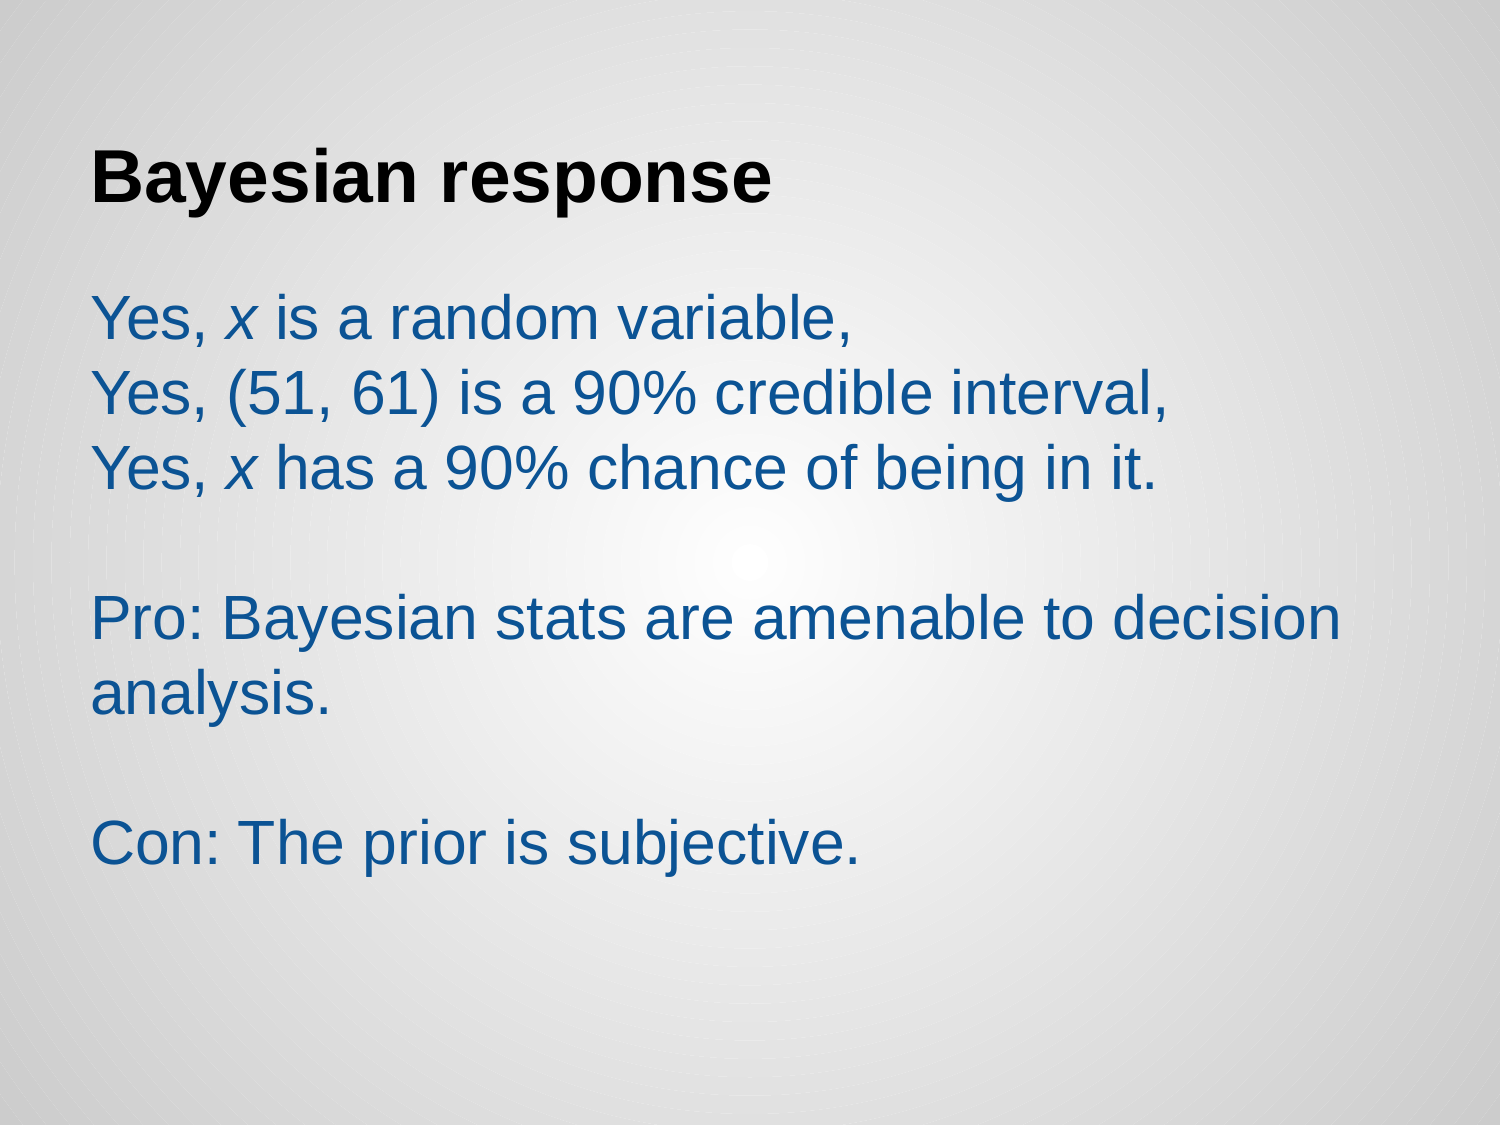

# Bayesian response
Yes, x is a random variable,
Yes, (51, 61) is a 90% credible interval,
Yes, x has a 90% chance of being in it.

Pro: Bayesian stats are amenable to decision analysis.

Con: The prior is subjective.